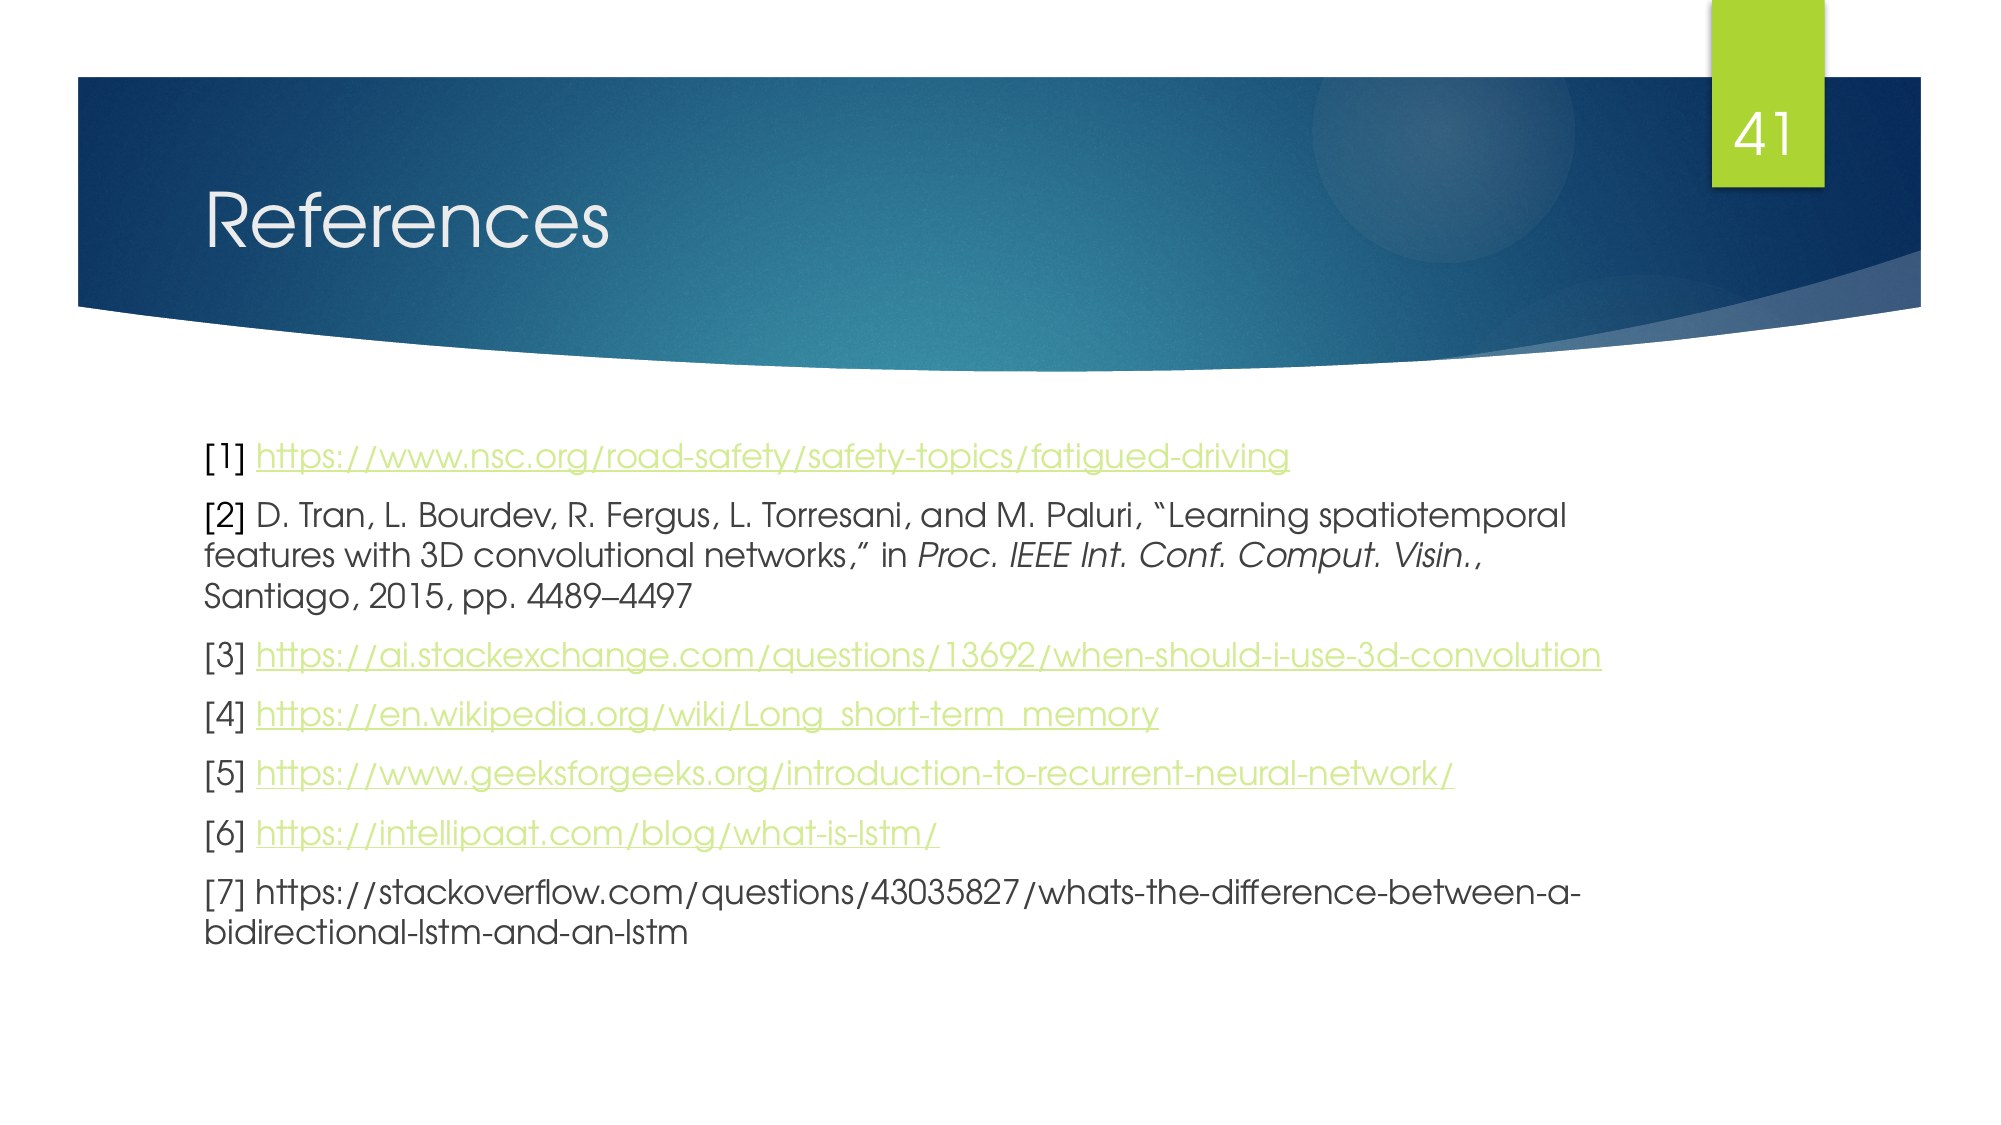

41
# References
[1] https://www.nsc.org/road-safety/safety-topics/fatigued-driving
[2] D. Tran, L. Bourdev, R. Fergus, L. Torresani, and M. Paluri, “Learning spatiotemporal features with 3D convolutional networks,” in Proc. IEEE Int. Conf. Comput. Visin., Santiago, 2015, pp. 4489–4497
[3] https://ai.stackexchange.com/questions/13692/when-should-i-use-3d-convolution
[4] https://en.wikipedia.org/wiki/Long_short-term_memory
[5] https://www.geeksforgeeks.org/introduction-to-recurrent-neural-network/
[6] https://intellipaat.com/blog/what-is-lstm/
[7] https://stackoverflow.com/questions/43035827/whats-the-difference-between-a-bidirectional-lstm-and-an-lstm